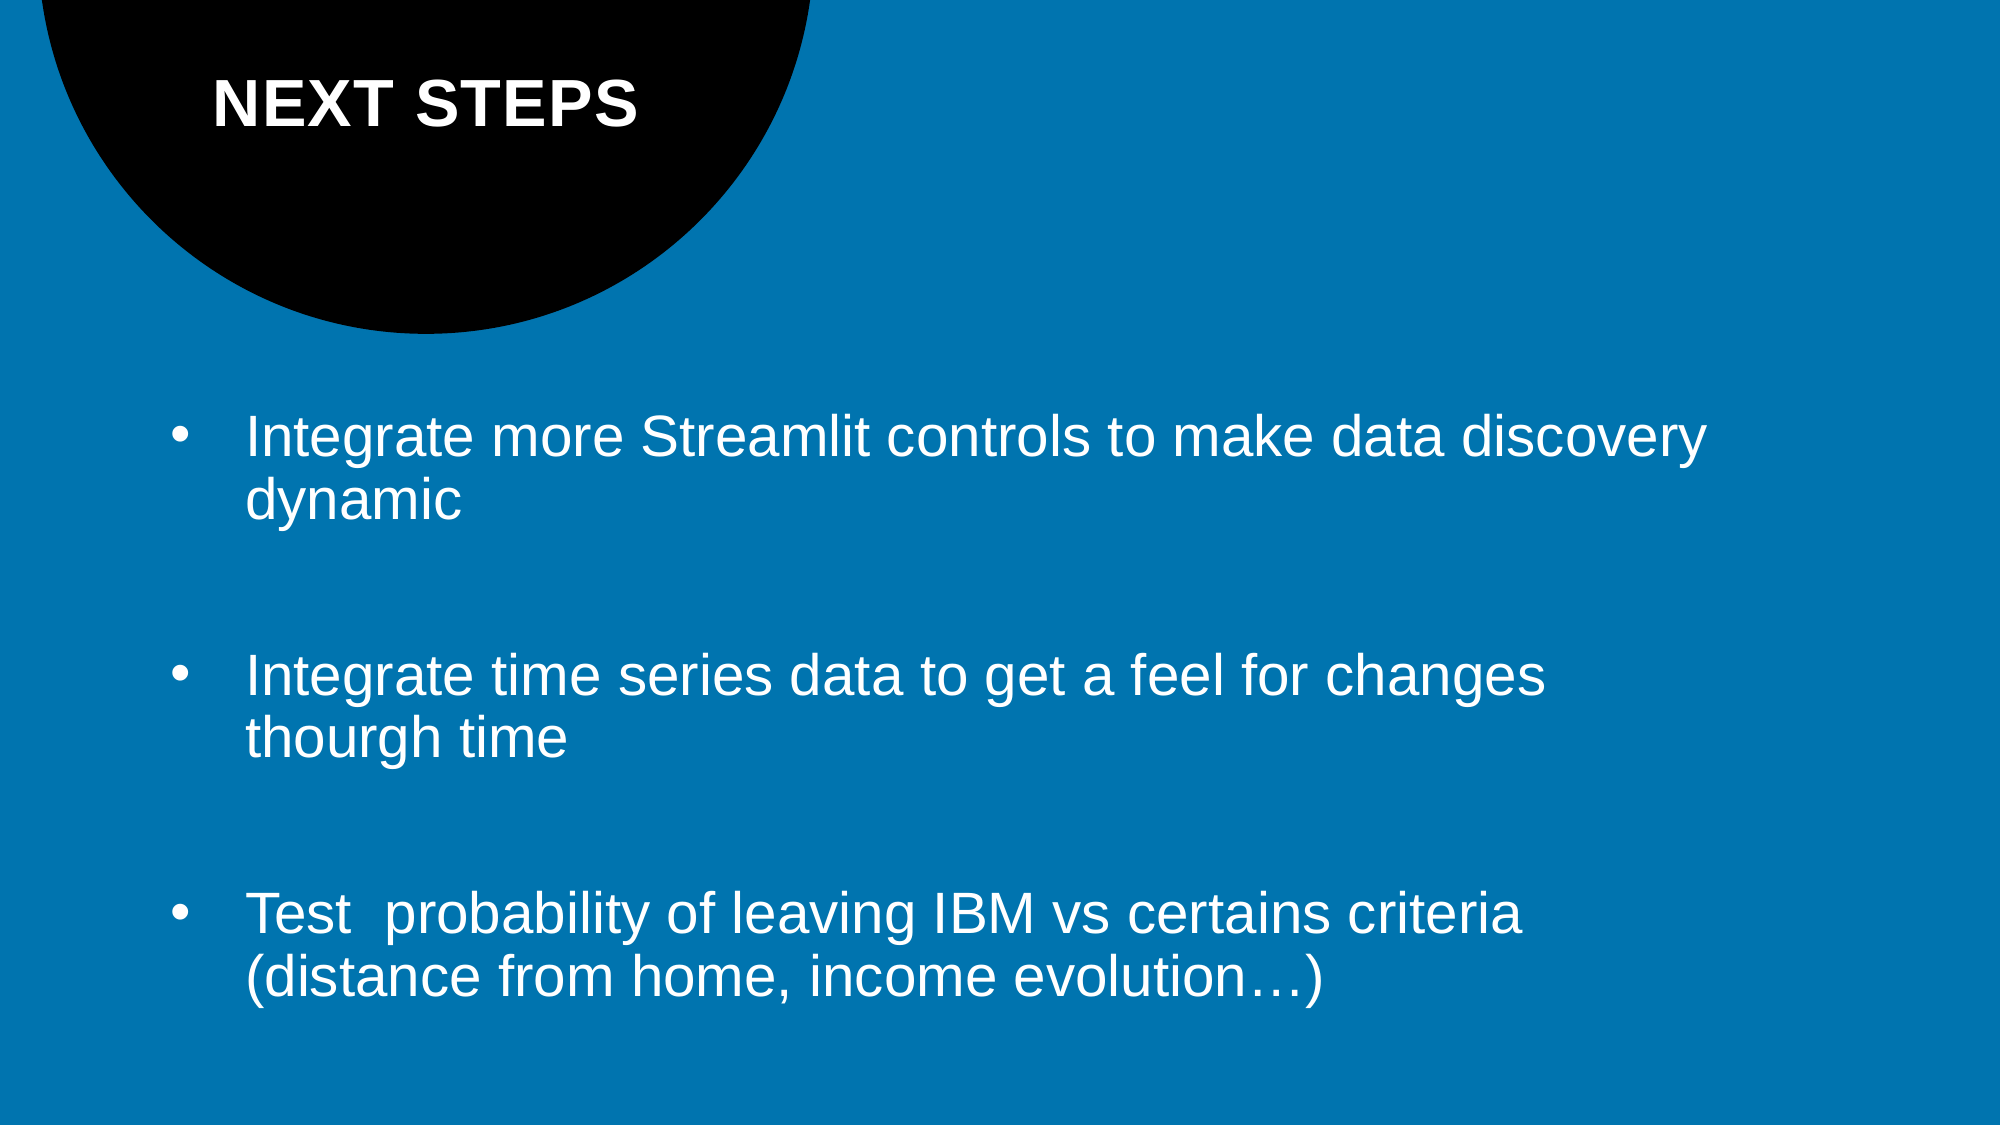

# NEXT STEPS

Integrate more Streamlit controls to make data discovery dynamic

Integrate time series data to get a feel for changes thourgh time

Test  probability of leaving IBM vs certains criteria (distance from home, income evolution…)